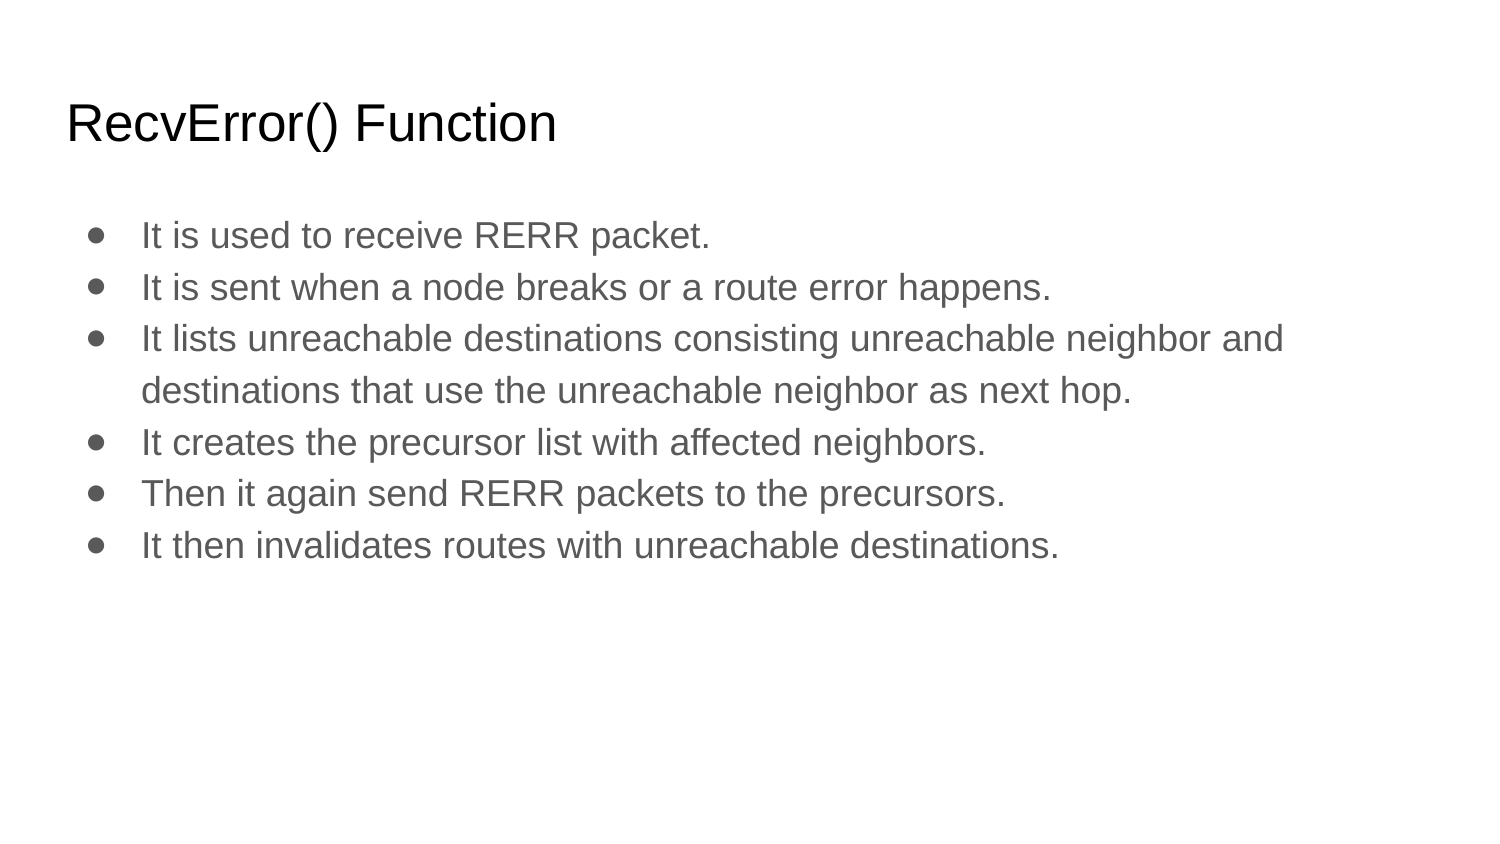

# RecvError() Function
It is used to receive RERR packet.
It is sent when a node breaks or a route error happens.
It lists unreachable destinations consisting unreachable neighbor and destinations that use the unreachable neighbor as next hop.
It creates the precursor list with affected neighbors.
Then it again send RERR packets to the precursors.
It then invalidates routes with unreachable destinations.